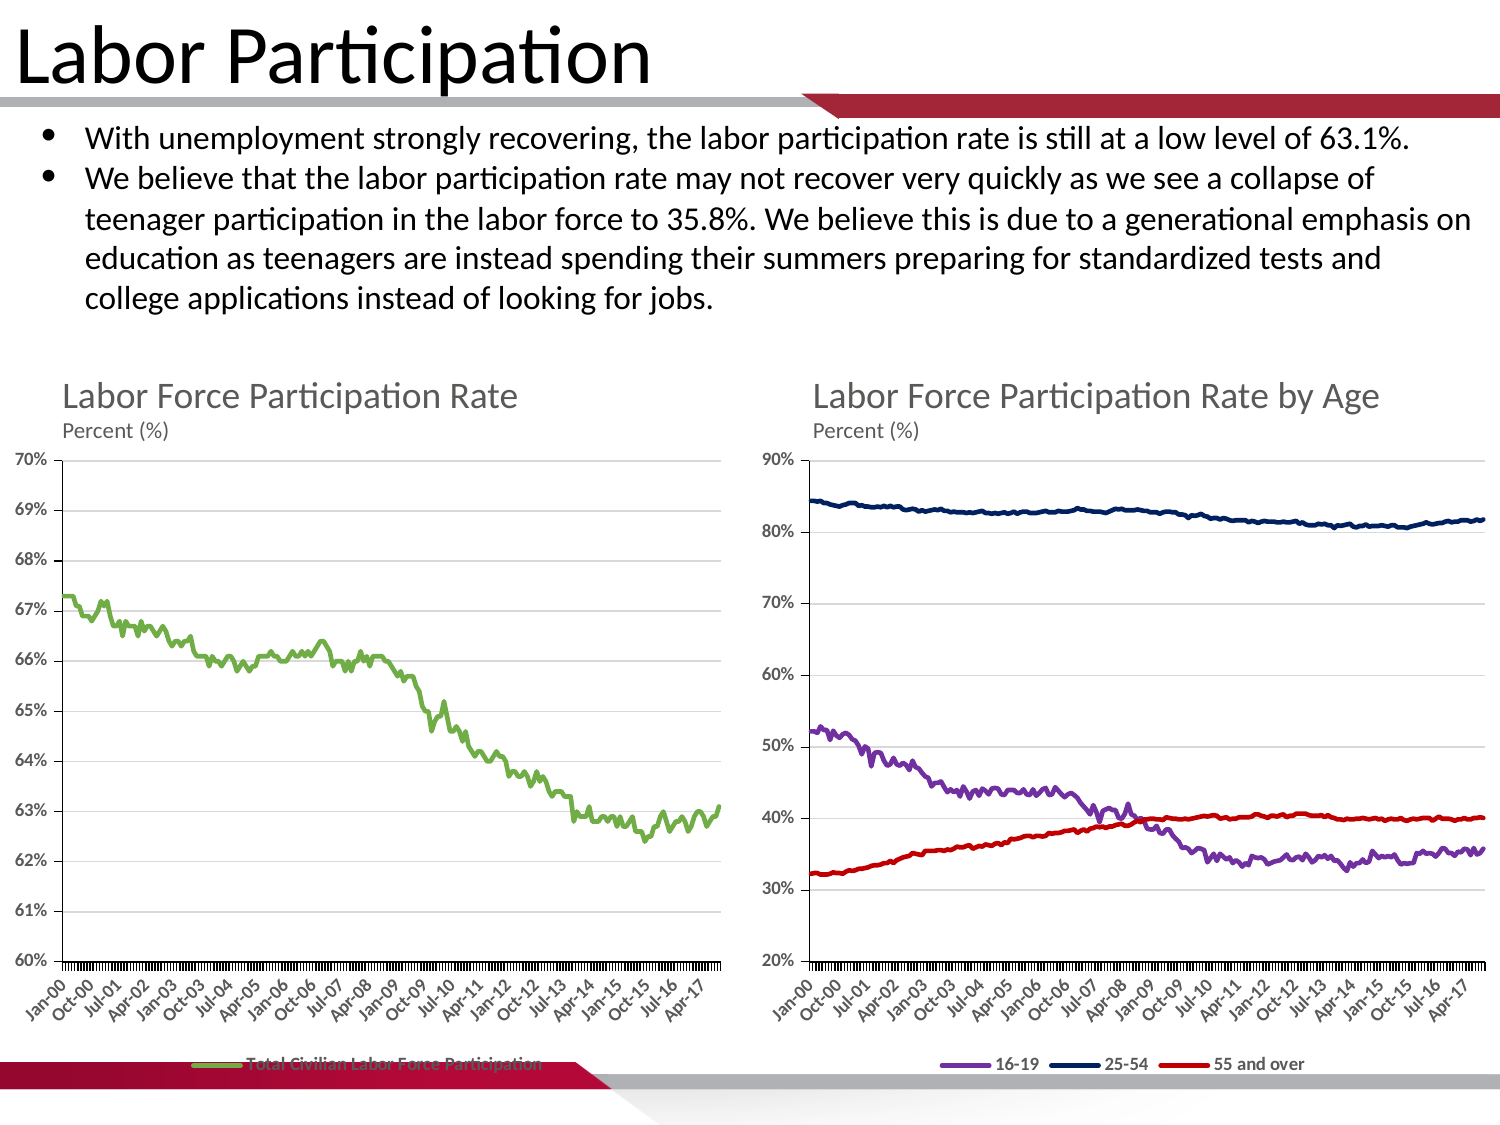

Labor Participation
With unemployment strongly recovering, the labor participation rate is still at a low level of 63.1%.
We believe that the labor participation rate may not recover very quickly as we see a collapse of teenager participation in the labor force to 35.8%. We believe this is due to a generational emphasis on education as teenagers are instead spending their summers preparing for standardized tests and college applications instead of looking for jobs.
Labor Force Participation Rate by Age
Percent (%)
Labor Force Participation Rate
Percent (%)

### Chart

| Category | Total Civilian Labor Force Participation |
|---|---|
| 42979 | 0.631 |
| 42948 | 0.629 |
| 42917 | 0.629 |
| 42887 | 0.628 |
| 42856 | 0.627 |
| 42826 | 0.629 |
| 42795 | 0.63 |
| 42767 | 0.63 |
| 42736 | 0.629 |
| 42705 | 0.627 |
| 42675 | 0.626 |
| 42644 | 0.628 |
| 42614 | 0.629 |
| 42583 | 0.628 |
| 42552 | 0.628 |
| 42522 | 0.627 |
| 42491 | 0.626 |
| 42461 | 0.628 |
| 42430 | 0.63 |
| 42401 | 0.629 |
| 42370 | 0.627 |
| 42339 | 0.627 |
| 42309 | 0.625 |
| 42278 | 0.625 |
| 42248 | 0.624 |
| 42217 | 0.626 |
| 42186 | 0.626 |
| 42156 | 0.626 |
| 42125 | 0.629 |
| 42095 | 0.628 |
| 42064 | 0.627 |
| 42036 | 0.627 |
| 42005 | 0.629 |
| 41974 | 0.627 |
| 41944 | 0.629 |
| 41913 | 0.629 |
| 41883 | 0.628 |
| 41852 | 0.629 |
| 41821 | 0.629 |
| 41791 | 0.628 |
| 41760 | 0.628 |
| 41730 | 0.628 |
| 41699 | 0.631 |
| 41671 | 0.629 |
| 41640 | 0.629 |
| 41609 | 0.629 |
| 41579 | 0.63 |
| 41548 | 0.628 |
| 41518 | 0.633 |
| 41487 | 0.633 |
| 41456 | 0.633 |
| 41426 | 0.634 |
| 41395 | 0.634 |
| 41365 | 0.634 |
| 41334 | 0.633 |
| 41306 | 0.634 |
| 41275 | 0.636 |
| 41244 | 0.637 |
| 41214 | 0.636 |
| 41183 | 0.638 |
| 41153 | 0.636 |
| 41122 | 0.635 |
| 41091 | 0.637 |
| 41061 | 0.638 |
| 41030 | 0.637 |
| 41000 | 0.637 |
| 40969 | 0.638 |
| 40940 | 0.638 |
| 40909 | 0.637 |
| 40878 | 0.64 |
| 40848 | 0.6409999999999999 |
| 40817 | 0.6409999999999999 |
| 40787 | 0.642 |
| 40756 | 0.6409999999999999 |
| 40725 | 0.64 |
| 40695 | 0.64 |
| 40664 | 0.6409999999999999 |
| 40634 | 0.642 |
| 40603 | 0.642 |
| 40575 | 0.6409999999999999 |
| 40544 | 0.642 |
| 40513 | 0.643 |
| 40483 | 0.6459999999999999 |
| 40452 | 0.644 |
| 40422 | 0.6459999999999999 |
| 40391 | 0.647 |
| 40360 | 0.6459999999999999 |
| 40330 | 0.6459999999999999 |
| 40299 | 0.649 |
| 40269 | 0.652 |
| 40238 | 0.649 |
| 40210 | 0.649 |
| 40179 | 0.648 |
| 40148 | 0.6459999999999999 |
| 40118 | 0.65 |
| 40087 | 0.65 |
| 40057 | 0.6509999999999999 |
| 40026 | 0.654 |
| 39995 | 0.655 |
| 39965 | 0.657 |
| 39934 | 0.657 |
| 39904 | 0.657 |
| 39873 | 0.6559999999999999 |
| 39845 | 0.6579999999999999 |
| 39814 | 0.657 |
| 39783 | 0.6579999999999999 |
| 39753 | 0.659 |
| 39722 | 0.66 |
| 39692 | 0.66 |
| 39661 | 0.6609999999999999 |
| 39630 | 0.6609999999999999 |
| 39600 | 0.6609999999999999 |
| 39569 | 0.6609999999999999 |
| 39539 | 0.659 |
| 39508 | 0.6609999999999999 |
| 39479 | 0.66 |
| 39448 | 0.662 |
| 39417 | 0.66 |
| 39387 | 0.66 |
| 39356 | 0.6579999999999999 |
| 39326 | 0.66 |
| 39295 | 0.6579999999999999 |
| 39264 | 0.66 |
| 39234 | 0.66 |
| 39203 | 0.66 |
| 39173 | 0.659 |
| 39142 | 0.662 |
| 39114 | 0.6629999999999999 |
| 39083 | 0.664 |
| 39052 | 0.664 |
| 39022 | 0.6629999999999999 |
| 38991 | 0.662 |
| 38961 | 0.6609999999999999 |
| 38930 | 0.662 |
| 38899 | 0.6609999999999999 |
| 38869 | 0.662 |
| 38838 | 0.6609999999999999 |
| 38808 | 0.6609999999999999 |
| 38777 | 0.662 |
| 38749 | 0.6609999999999999 |
| 38718 | 0.66 |
| 38687 | 0.66 |
| 38657 | 0.66 |
| 38626 | 0.6609999999999999 |
| 38596 | 0.6609999999999999 |
| 38565 | 0.662 |
| 38534 | 0.6609999999999999 |
| 38504 | 0.6609999999999999 |
| 38473 | 0.6609999999999999 |
| 38443 | 0.6609999999999999 |
| 38412 | 0.659 |
| 38384 | 0.659 |
| 38353 | 0.6579999999999999 |
| 38322 | 0.659 |
| 38292 | 0.66 |
| 38261 | 0.659 |
| 38231 | 0.6579999999999999 |
| 38200 | 0.66 |
| 38169 | 0.6609999999999999 |
| 38139 | 0.6609999999999999 |
| 38108 | 0.66 |
| 38078 | 0.659 |
| 38047 | 0.66 |
| 38018 | 0.66 |
| 37987 | 0.6609999999999999 |
| 37956 | 0.659 |
| 37926 | 0.6609999999999999 |
| 37895 | 0.6609999999999999 |
| 37865 | 0.6609999999999999 |
| 37834 | 0.6609999999999999 |
| 37803 | 0.662 |
| 37773 | 0.665 |
| 37742 | 0.664 |
| 37712 | 0.664 |
| 37681 | 0.6629999999999999 |
| 37653 | 0.664 |
| 37622 | 0.664 |
| 37591 | 0.6629999999999999 |
| 37561 | 0.664 |
| 37530 | 0.6659999999999999 |
| 37500 | 0.667 |
| 37469 | 0.6659999999999999 |
| 37438 | 0.665 |
| 37408 | 0.6659999999999999 |
| 37377 | 0.667 |
| 37347 | 0.667 |
| 37316 | 0.6659999999999999 |
| 37288 | 0.6679999999999999 |
| 37257 | 0.665 |
| 37226 | 0.667 |
| 37196 | 0.667 |
| 37165 | 0.667 |
| 37135 | 0.6679999999999999 |
| 37104 | 0.665 |
| 37073 | 0.6679999999999999 |
| 37043 | 0.667 |
| 37012 | 0.667 |
| 36982 | 0.669 |
| 36951 | 0.672 |
| 36923 | 0.6709999999999999 |
| 36892 | 0.672 |
| 36861 | 0.67 |
| 36831 | 0.669 |
| 36800 | 0.6679999999999999 |
| 36770 | 0.669 |
| 36739 | 0.669 |
| 36708 | 0.669 |
| 36678 | 0.6709999999999999 |
| 36647 | 0.6709999999999999 |
| 36617 | 0.6729999999999999 |
| 36586 | 0.6729999999999999 |
| 36557 | 0.6729999999999999 |
| 36526 | 0.6729999999999999 |

### Chart

| Category | 16-19 | 25-54 | 55 and over |
|---|---|---|---|
| 42979 | 0.358 | 0.818 | 0.401 |
| 42948 | 0.35200000000000004 | 0.816 | 0.402 |
| 42917 | 0.35 | 0.818 | 0.401 |
| 42887 | 0.359 | 0.816 | 0.401 |
| 42856 | 0.349 | 0.815 | 0.39899999999999997 |
| 42826 | 0.35700000000000004 | 0.8170000000000001 | 0.39899999999999997 |
| 42795 | 0.358 | 0.8170000000000001 | 0.401 |
| 42767 | 0.353 | 0.8170000000000001 | 0.39899999999999997 |
| 42736 | 0.354 | 0.815 | 0.39899999999999997 |
| 42705 | 0.348 | 0.815 | 0.397 |
| 42675 | 0.35200000000000004 | 0.8140000000000001 | 0.39899999999999997 |
| 42644 | 0.35200000000000004 | 0.816 | 0.4 |
| 42614 | 0.358 | 0.815 | 0.4 |
| 42583 | 0.359 | 0.813 | 0.4 |
| 42552 | 0.35200000000000004 | 0.813 | 0.40299999999999997 |
| 42522 | 0.34700000000000003 | 0.812 | 0.4 |
| 42491 | 0.35100000000000003 | 0.8109999999999999 | 0.397 |
| 42461 | 0.35200000000000004 | 0.812 | 0.401 |
| 42430 | 0.35100000000000003 | 0.8140000000000001 | 0.401 |
| 42401 | 0.355 | 0.812 | 0.401 |
| 42370 | 0.35100000000000003 | 0.8109999999999999 | 0.4 |
| 42339 | 0.35200000000000004 | 0.81 | 0.39899999999999997 |
| 42309 | 0.33799999999999997 | 0.809 | 0.4 |
| 42278 | 0.33799999999999997 | 0.8079999999999999 | 0.39899999999999997 |
| 42248 | 0.337 | 0.8059999999999999 | 0.397 |
| 42217 | 0.33799999999999997 | 0.807 | 0.39799999999999996 |
| 42186 | 0.336 | 0.807 | 0.401 |
| 42156 | 0.342 | 0.807 | 0.39899999999999997 |
| 42125 | 0.35 | 0.81 | 0.39899999999999997 |
| 42095 | 0.34600000000000003 | 0.81 | 0.4 |
| 42064 | 0.348 | 0.8079999999999999 | 0.39899999999999997 |
| 42036 | 0.34600000000000003 | 0.809 | 0.397 |
| 42005 | 0.348 | 0.81 | 0.4 |
| 41974 | 0.345 | 0.809 | 0.39899999999999997 |
| 41944 | 0.35 | 0.809 | 0.401 |
| 41913 | 0.355 | 0.809 | 0.4 |
| 41883 | 0.34 | 0.8079999999999999 | 0.39899999999999997 |
| 41852 | 0.33799999999999997 | 0.8109999999999999 | 0.4 |
| 41821 | 0.34299999999999997 | 0.809 | 0.401 |
| 41791 | 0.33799999999999997 | 0.809 | 0.4 |
| 41760 | 0.33799999999999997 | 0.807 | 0.4 |
| 41730 | 0.33299999999999996 | 0.8079999999999999 | 0.39899999999999997 |
| 41699 | 0.33899999999999997 | 0.812 | 0.39899999999999997 |
| 41671 | 0.327 | 0.8109999999999999 | 0.4 |
| 41640 | 0.331 | 0.81 | 0.39799999999999996 |
| 41609 | 0.337 | 0.809 | 0.39899999999999997 |
| 41579 | 0.342 | 0.81 | 0.39899999999999997 |
| 41548 | 0.341 | 0.8059999999999999 | 0.401 |
| 41518 | 0.348 | 0.81 | 0.402 |
| 41487 | 0.344 | 0.81 | 0.405 |
| 41456 | 0.349 | 0.812 | 0.402 |
| 41426 | 0.34600000000000003 | 0.8109999999999999 | 0.405 |
| 41395 | 0.348 | 0.812 | 0.40399999999999997 |
| 41365 | 0.342 | 0.81 | 0.40399999999999997 |
| 41334 | 0.33899999999999997 | 0.81 | 0.40399999999999997 |
| 41306 | 0.34600000000000003 | 0.81 | 0.405 |
| 41275 | 0.35100000000000003 | 0.8109999999999999 | 0.40700000000000003 |
| 41244 | 0.342 | 0.8140000000000001 | 0.40700000000000003 |
| 41214 | 0.34700000000000003 | 0.812 | 0.40700000000000003 |
| 41183 | 0.34600000000000003 | 0.816 | 0.40700000000000003 |
| 41153 | 0.342 | 0.815 | 0.40399999999999997 |
| 41122 | 0.34299999999999997 | 0.8140000000000001 | 0.40399999999999997 |
| 41091 | 0.35 | 0.8140000000000001 | 0.402 |
| 41061 | 0.34600000000000003 | 0.815 | 0.406 |
| 41030 | 0.342 | 0.8140000000000001 | 0.405 |
| 41000 | 0.341 | 0.8140000000000001 | 0.40299999999999997 |
| 40969 | 0.34 | 0.815 | 0.40399999999999997 |
| 40940 | 0.33799999999999997 | 0.815 | 0.40399999999999997 |
| 40909 | 0.336 | 0.815 | 0.401 |
| 40878 | 0.34299999999999997 | 0.816 | 0.40299999999999997 |
| 40848 | 0.34600000000000003 | 0.815 | 0.40399999999999997 |
| 40817 | 0.345 | 0.813 | 0.406 |
| 40787 | 0.34600000000000003 | 0.815 | 0.406 |
| 40756 | 0.348 | 0.816 | 0.40299999999999997 |
| 40725 | 0.335 | 0.8140000000000001 | 0.402 |
| 40695 | 0.33799999999999997 | 0.8170000000000001 | 0.402 |
| 40664 | 0.33299999999999996 | 0.8170000000000001 | 0.402 |
| 40634 | 0.33899999999999997 | 0.8170000000000001 | 0.402 |
| 40603 | 0.342 | 0.8170000000000001 | 0.4 |
| 40575 | 0.33799999999999997 | 0.816 | 0.4 |
| 40544 | 0.34600000000000003 | 0.8170000000000001 | 0.39899999999999997 |
| 40513 | 0.34299999999999997 | 0.8190000000000001 | 0.402 |
| 40483 | 0.34700000000000003 | 0.82 | 0.401 |
| 40452 | 0.35100000000000003 | 0.818 | 0.4 |
| 40422 | 0.341 | 0.82 | 0.40399999999999997 |
| 40391 | 0.35100000000000003 | 0.82 | 0.405 |
| 40360 | 0.345 | 0.8190000000000001 | 0.40399999999999997 |
| 40330 | 0.33899999999999997 | 0.8220000000000001 | 0.40299999999999997 |
| 40299 | 0.35600000000000004 | 0.823 | 0.40399999999999997 |
| 40269 | 0.358 | 0.826 | 0.40299999999999997 |
| 40238 | 0.359 | 0.8240000000000001 | 0.402 |
| 40210 | 0.355 | 0.823 | 0.401 |
| 40179 | 0.35200000000000004 | 0.8240000000000001 | 0.4 |
| 40148 | 0.358 | 0.82 | 0.39899999999999997 |
| 40118 | 0.36 | 0.8240000000000001 | 0.4 |
| 40087 | 0.359 | 0.825 | 0.39899999999999997 |
| 40057 | 0.368 | 0.825 | 0.39899999999999997 |
| 40026 | 0.37200000000000005 | 0.828 | 0.4 |
| 39995 | 0.377 | 0.828 | 0.4 |
| 39965 | 0.385 | 0.8290000000000001 | 0.401 |
| 39934 | 0.385 | 0.8290000000000001 | 0.402 |
| 39904 | 0.379 | 0.828 | 0.39799999999999996 |
| 39873 | 0.38 | 0.826 | 0.39899999999999997 |
| 39845 | 0.39 | 0.828 | 0.39899999999999997 |
| 39814 | 0.385 | 0.828 | 0.4 |
| 39783 | 0.385 | 0.828 | 0.4 |
| 39753 | 0.386 | 0.83 | 0.39899999999999997 |
| 39722 | 0.397 | 0.83 | 0.39899999999999997 |
| 39692 | 0.401 | 0.831 | 0.395 |
| 39661 | 0.39799999999999996 | 0.8320000000000001 | 0.397 |
| 39630 | 0.40399999999999997 | 0.831 | 0.395 |
| 39600 | 0.406 | 0.831 | 0.392 |
| 39569 | 0.42100000000000004 | 0.831 | 0.39 |
| 39539 | 0.40700000000000003 | 0.831 | 0.39 |
| 39508 | 0.4 | 0.833 | 0.39299999999999996 |
| 39479 | 0.401 | 0.8320000000000001 | 0.392 |
| 39448 | 0.41200000000000003 | 0.833 | 0.391 |
| 39417 | 0.41200000000000003 | 0.831 | 0.389 |
| 39387 | 0.415 | 0.8290000000000001 | 0.389 |
| 39356 | 0.413 | 0.8270000000000001 | 0.387 |
| 39326 | 0.41100000000000003 | 0.828 | 0.389 |
| 39295 | 0.395 | 0.8290000000000001 | 0.38799999999999996 |
| 39264 | 0.409 | 0.8290000000000001 | 0.389 |
| 39234 | 0.419 | 0.8290000000000001 | 0.387 |
| 39203 | 0.406 | 0.83 | 0.386 |
| 39173 | 0.41200000000000003 | 0.83 | 0.382 |
| 39142 | 0.41700000000000004 | 0.8320000000000001 | 0.385 |
| 39114 | 0.42200000000000004 | 0.8320000000000001 | 0.38299999999999995 |
| 39083 | 0.429 | 0.8340000000000001 | 0.38 |
| 39052 | 0.433 | 0.831 | 0.385 |
| 39022 | 0.436 | 0.83 | 0.384 |
| 38991 | 0.434 | 0.8290000000000001 | 0.38299999999999995 |
| 38961 | 0.43 | 0.8290000000000001 | 0.38299999999999995 |
| 38930 | 0.434 | 0.8290000000000001 | 0.381 |
| 38899 | 0.439 | 0.83 | 0.38 |
| 38869 | 0.444 | 0.828 | 0.38 |
| 38838 | 0.434 | 0.828 | 0.379 |
| 38808 | 0.433 | 0.828 | 0.38 |
| 38777 | 0.44299999999999995 | 0.83 | 0.376 |
| 38749 | 0.441 | 0.8290000000000001 | 0.375 |
| 38718 | 0.436 | 0.828 | 0.376 |
| 38687 | 0.43200000000000005 | 0.8270000000000001 | 0.376 |
| 38657 | 0.441 | 0.8270000000000001 | 0.374 |
| 38626 | 0.433 | 0.8270000000000001 | 0.376 |
| 38596 | 0.434 | 0.8290000000000001 | 0.376 |
| 38565 | 0.441 | 0.8290000000000001 | 0.375 |
| 38534 | 0.436 | 0.828 | 0.373 |
| 38504 | 0.436 | 0.826 | 0.37200000000000005 |
| 38473 | 0.44 | 0.8290000000000001 | 0.371 |
| 38443 | 0.44 | 0.8270000000000001 | 0.37200000000000005 |
| 38412 | 0.44 | 0.826 | 0.366 |
| 38384 | 0.433 | 0.828 | 0.36700000000000005 |
| 38353 | 0.434 | 0.8270000000000001 | 0.363 |
| 38322 | 0.442 | 0.826 | 0.366 |
| 38292 | 0.44299999999999995 | 0.8270000000000001 | 0.365 |
| 38261 | 0.442 | 0.826 | 0.36200000000000004 |
| 38231 | 0.434 | 0.8270000000000001 | 0.363 |
| 38200 | 0.439 | 0.8270000000000001 | 0.364 |
| 38169 | 0.442 | 0.83 | 0.361 |
| 38139 | 0.43200000000000005 | 0.8290000000000001 | 0.36200000000000004 |
| 38108 | 0.44 | 0.828 | 0.36 |
| 38078 | 0.43799999999999994 | 0.8270000000000001 | 0.358 |
| 38047 | 0.428 | 0.828 | 0.363 |
| 38018 | 0.43799999999999994 | 0.8270000000000001 | 0.36200000000000004 |
| 37987 | 0.445 | 0.828 | 0.36 |
| 37956 | 0.431 | 0.828 | 0.36 |
| 37926 | 0.44 | 0.828 | 0.361 |
| 37895 | 0.43700000000000006 | 0.8290000000000001 | 0.358 |
| 37865 | 0.441 | 0.828 | 0.35600000000000004 |
| 37834 | 0.43700000000000006 | 0.83 | 0.35700000000000004 |
| 37803 | 0.444 | 0.83 | 0.355 |
| 37773 | 0.452 | 0.833 | 0.35600000000000004 |
| 37742 | 0.45 | 0.831 | 0.35600000000000004 |
| 37712 | 0.45 | 0.8320000000000001 | 0.355 |
| 37681 | 0.445 | 0.831 | 0.355 |
| 37653 | 0.457 | 0.83 | 0.355 |
| 37622 | 0.45899999999999996 | 0.8290000000000001 | 0.355 |
| 37591 | 0.46399999999999997 | 0.831 | 0.349 |
| 37561 | 0.47 | 0.8290000000000001 | 0.35 |
| 37530 | 0.47200000000000003 | 0.8320000000000001 | 0.35100000000000003 |
| 37500 | 0.48100000000000004 | 0.833 | 0.35200000000000004 |
| 37469 | 0.46799999999999997 | 0.8320000000000001 | 0.348 |
| 37438 | 0.475 | 0.831 | 0.34700000000000003 |
| 37408 | 0.478 | 0.8320000000000001 | 0.34600000000000003 |
| 37377 | 0.474 | 0.836 | 0.344 |
| 37347 | 0.47600000000000003 | 0.836 | 0.342 |
| 37316 | 0.485 | 0.835 | 0.33799999999999997 |
| 37288 | 0.47600000000000003 | 0.8370000000000001 | 0.341 |
| 37257 | 0.474 | 0.835 | 0.33799999999999997 |
| 37226 | 0.48100000000000004 | 0.8370000000000001 | 0.33799999999999997 |
| 37196 | 0.49200000000000005 | 0.835 | 0.336 |
| 37165 | 0.493 | 0.836 | 0.335 |
| 37135 | 0.49200000000000005 | 0.835 | 0.335 |
| 37104 | 0.473 | 0.835 | 0.33399999999999996 |
| 37073 | 0.498 | 0.836 | 0.332 |
| 37043 | 0.501 | 0.836 | 0.331 |
| 37012 | 0.49 | 0.838 | 0.33 |
| 36982 | 0.502 | 0.8370000000000001 | 0.33 |
| 36951 | 0.509 | 0.841 | 0.32799999999999996 |
| 36923 | 0.511 | 0.841 | 0.327 |
| 36892 | 0.517 | 0.841 | 0.32799999999999996 |
| 36861 | 0.52 | 0.8390000000000001 | 0.326 |
| 36831 | 0.518 | 0.838 | 0.32299999999999995 |
| 36800 | 0.513 | 0.836 | 0.324 |
| 36770 | 0.516 | 0.8370000000000001 | 0.324 |
| 36739 | 0.523 | 0.838 | 0.325 |
| 36708 | 0.51 | 0.8390000000000001 | 0.32299999999999995 |
| 36678 | 0.524 | 0.841 | 0.322 |
| 36647 | 0.524 | 0.841 | 0.322 |
| 36617 | 0.529 | 0.8440000000000001 | 0.322 |
| 36586 | 0.52 | 0.843 | 0.324 |
| 36557 | 0.522 | 0.8440000000000001 | 0.324 |
| 36526 | 0.522 | 0.8440000000000001 | 0.32299999999999995 |